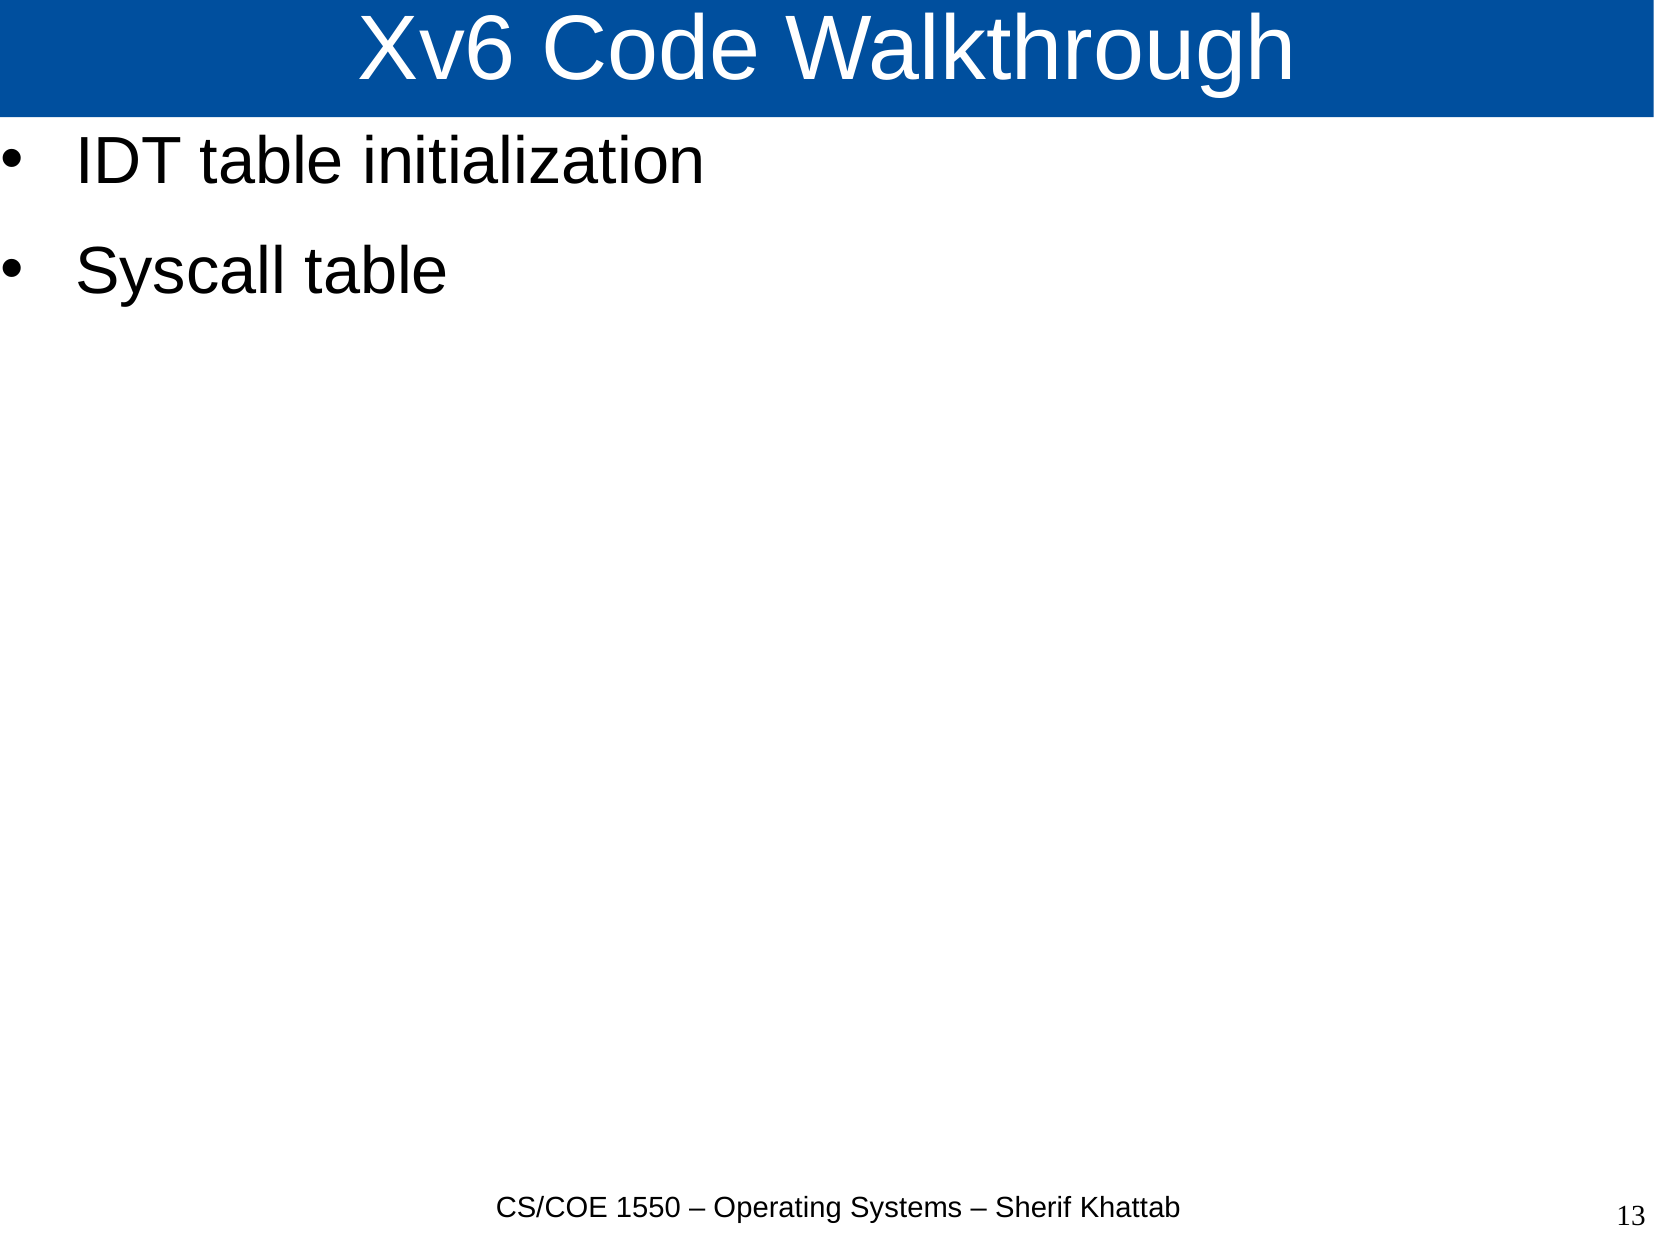

# Xv6 Code Walkthrough
IDT table initialization
Syscall table
CS/COE 1550 – Operating Systems – Sherif Khattab
13